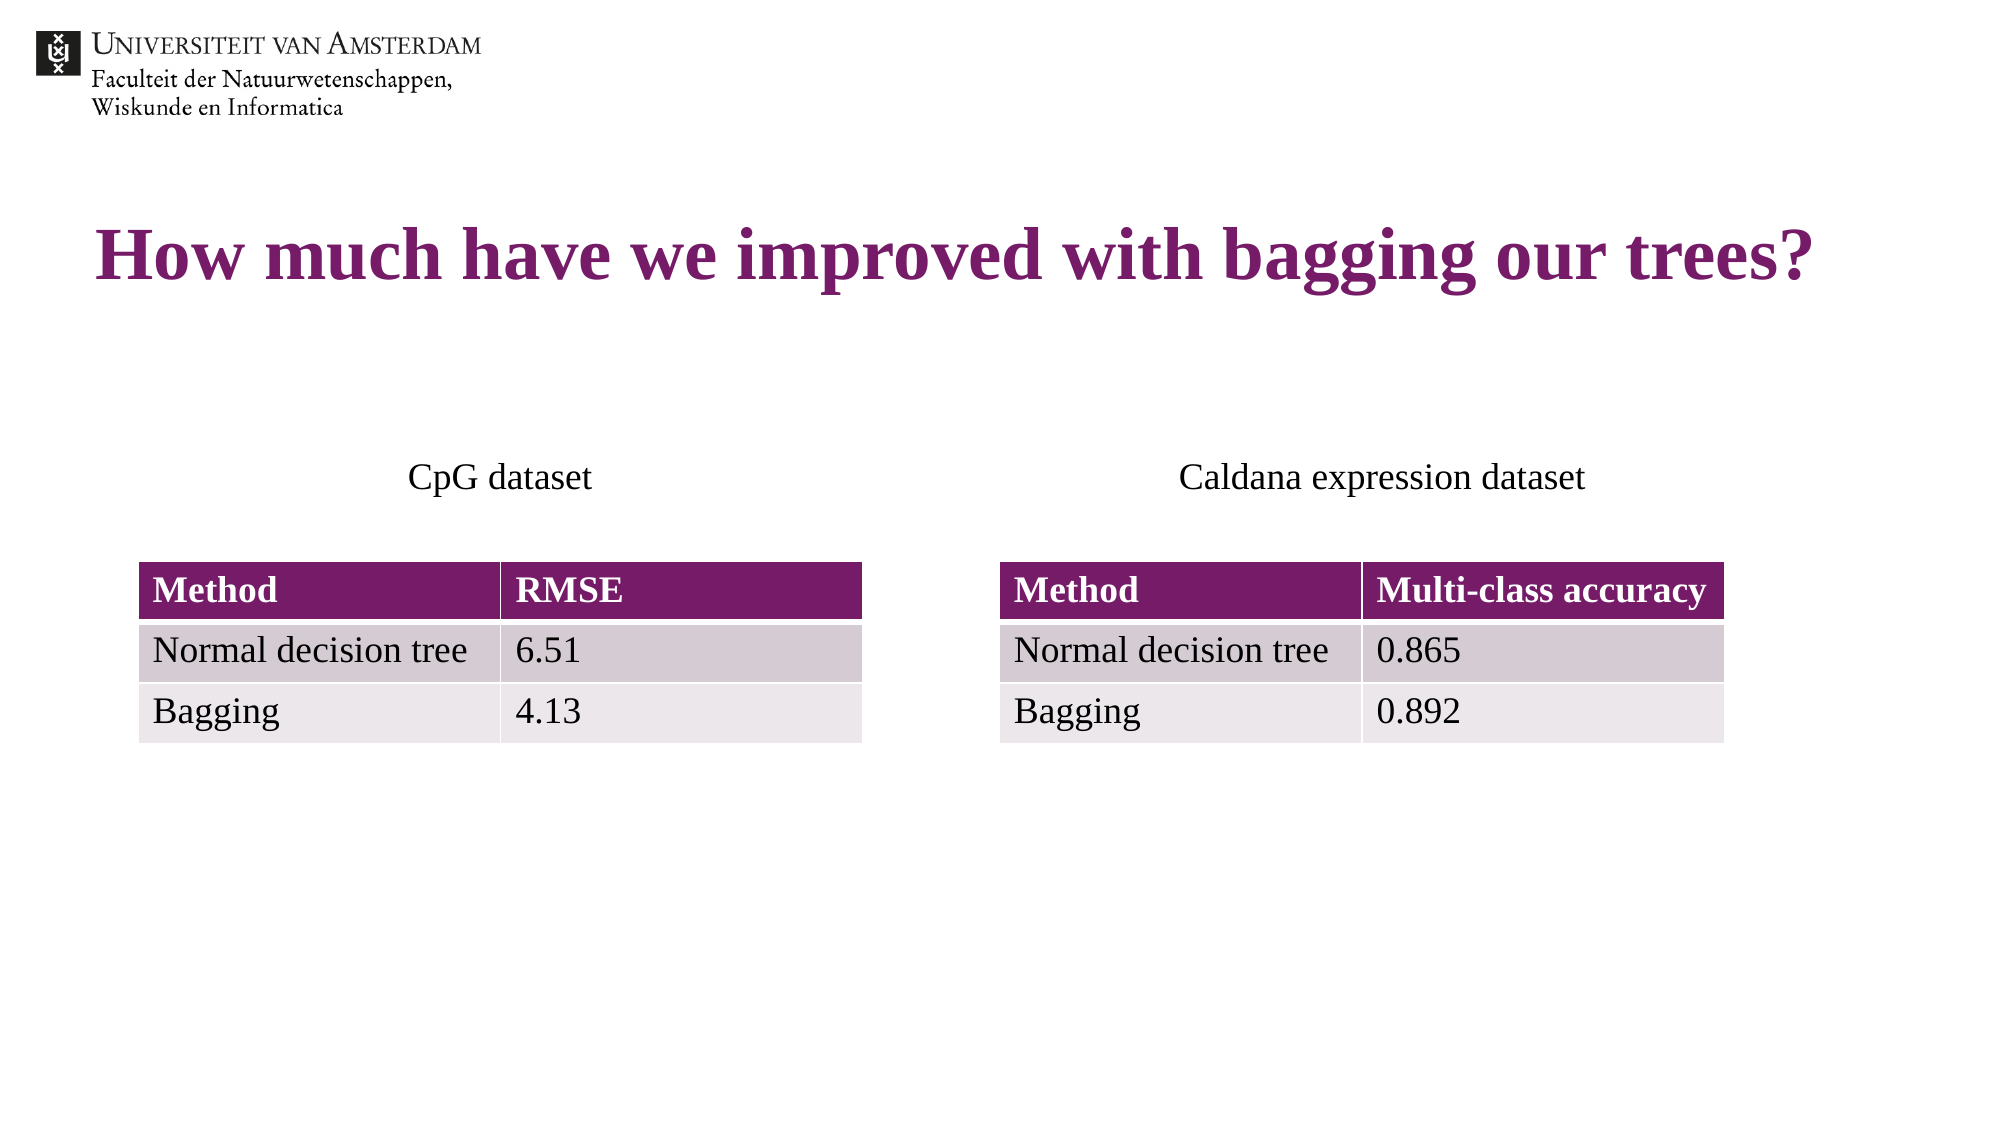

# How much have we improved with bagging our trees?
CpG dataset
Caldana expression dataset
| Method | RMSE |
| --- | --- |
| Normal decision tree | 6.51 |
| Bagging | 4.13 |
| Method | Multi-class accuracy |
| --- | --- |
| Normal decision tree | 0.865 |
| Bagging | 0.892 |